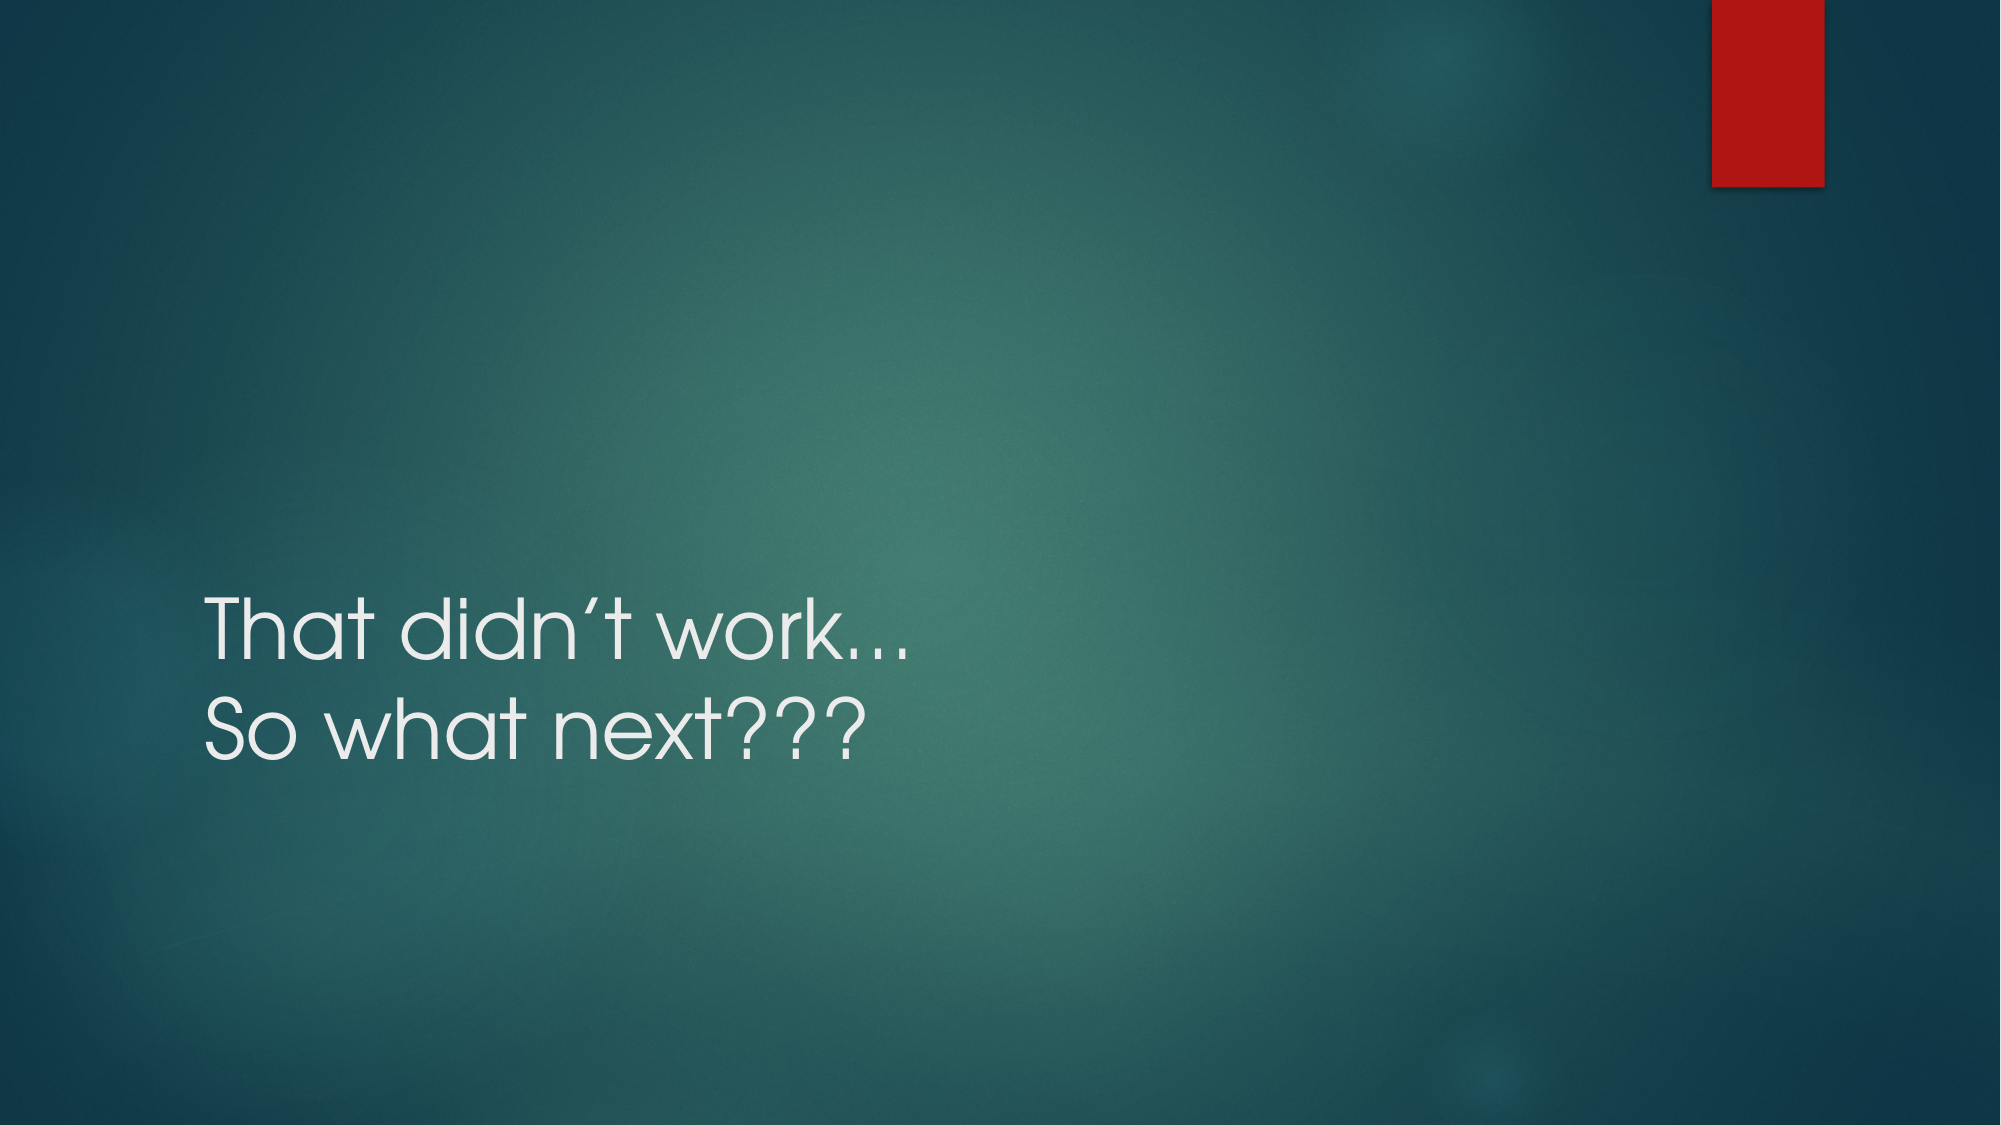

# That didn’t work… So what next???